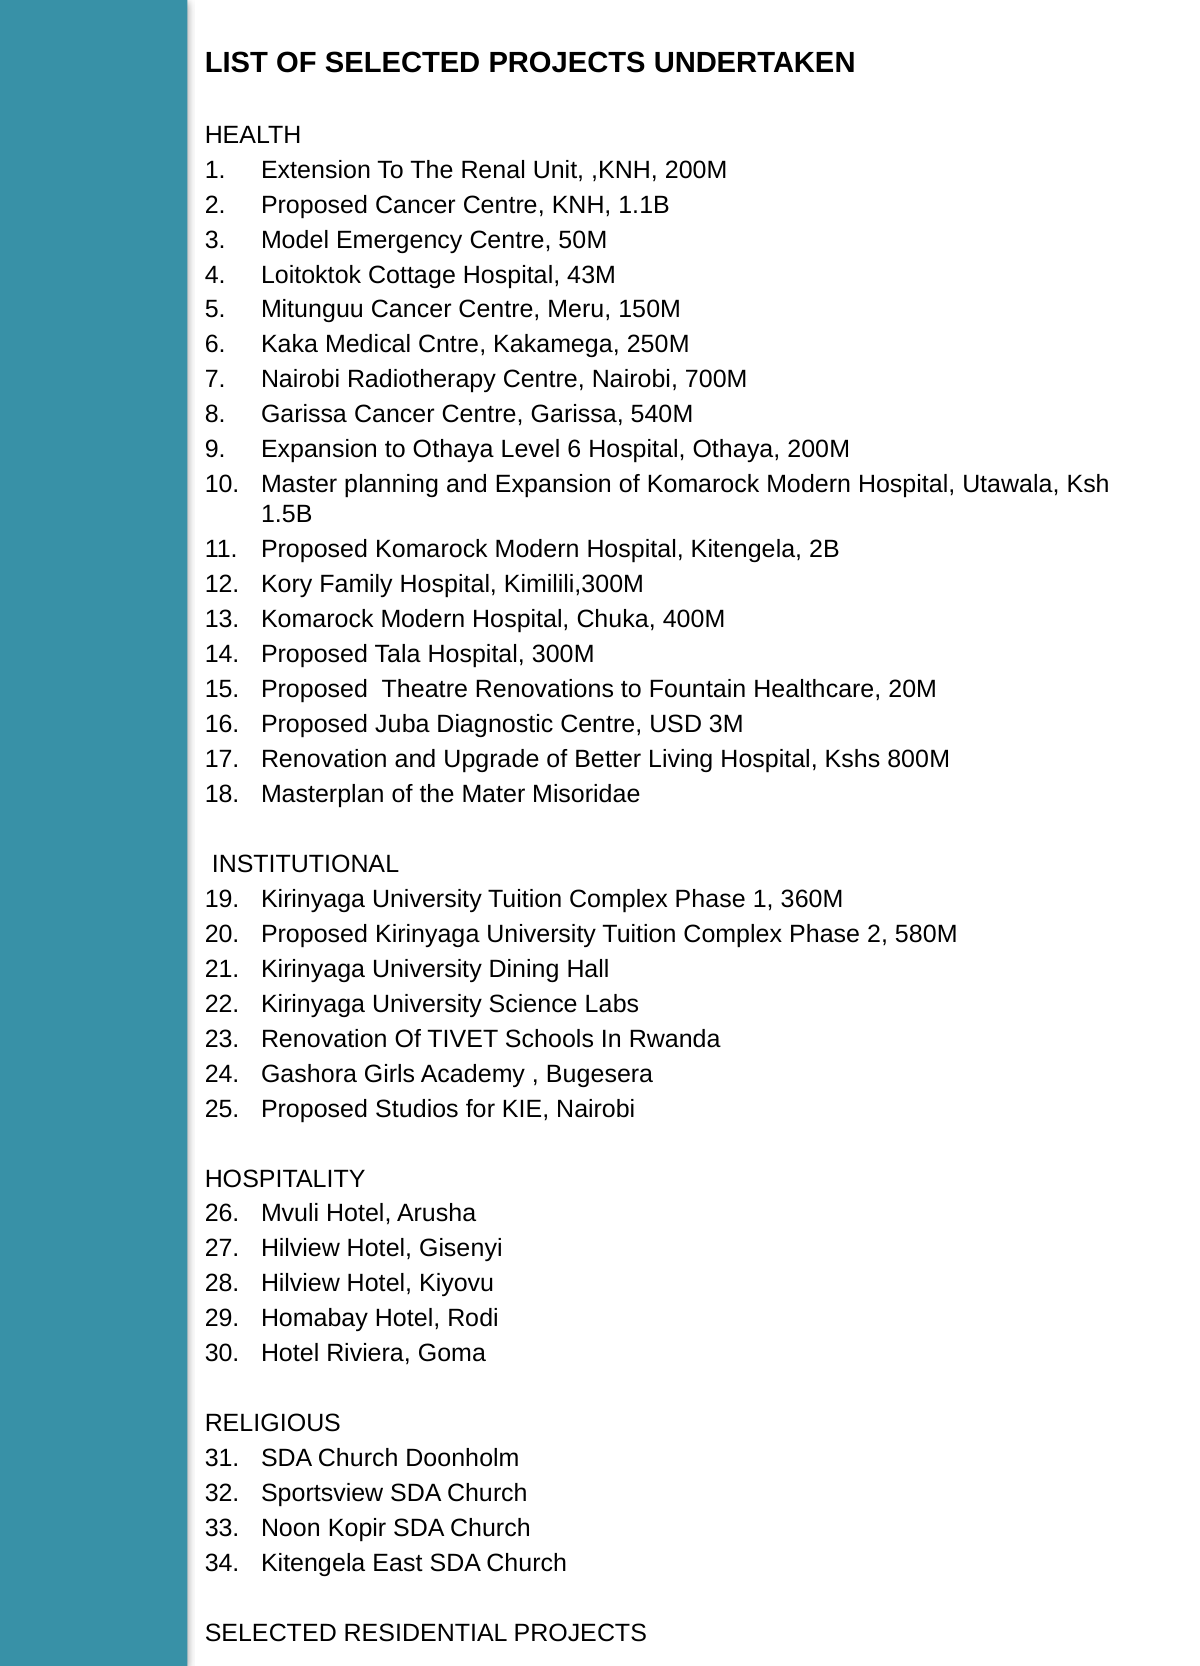

LIST OF SELECTED PROJECTS UNDERTAKEN

HEALTH
Extension To The Renal Unit, ,KNH, 200M
Proposed Cancer Centre, KNH, 1.1B
Model Emergency Centre, 50M
Loitoktok Cottage Hospital, 43M
Mitunguu Cancer Centre, Meru, 150M
Kaka Medical Cntre, Kakamega, 250M
Nairobi Radiotherapy Centre, Nairobi, 700M
Garissa Cancer Centre, Garissa, 540M
Expansion to Othaya Level 6 Hospital, Othaya, 200M
Master planning and Expansion of Komarock Modern Hospital, Utawala, Ksh 1.5B
Proposed Komarock Modern Hospital, Kitengela, 2B
Kory Family Hospital, Kimilili,300M
Komarock Modern Hospital, Chuka, 400M
Proposed Tala Hospital, 300M
Proposed  Theatre Renovations to Fountain Healthcare, 20M
Proposed Juba Diagnostic Centre, USD 3M
Renovation and Upgrade of Better Living Hospital, Kshs 800M
Masterplan of the Mater Misoridae

 INSTITUTIONAL
Kirinyaga University Tuition Complex Phase 1, 360M
Proposed Kirinyaga University Tuition Complex Phase 2, 580M
Kirinyaga University Dining Hall
Kirinyaga University Science Labs
Renovation Of TIVET Schools In Rwanda
Gashora Girls Academy , Bugesera
Proposed Studios for KIE, Nairobi

HOSPITALITY
Mvuli Hotel, Arusha
Hilview Hotel, Gisenyi
Hilview Hotel, Kiyovu
Homabay Hotel, Rodi
Hotel Riviera, Goma

RELIGIOUS
SDA Church Doonholm
Sportsview SDA Church
Noon Kopir SDA Church
Kitengela East SDA Church

SELECTED RESIDENTIAL PROJECTS